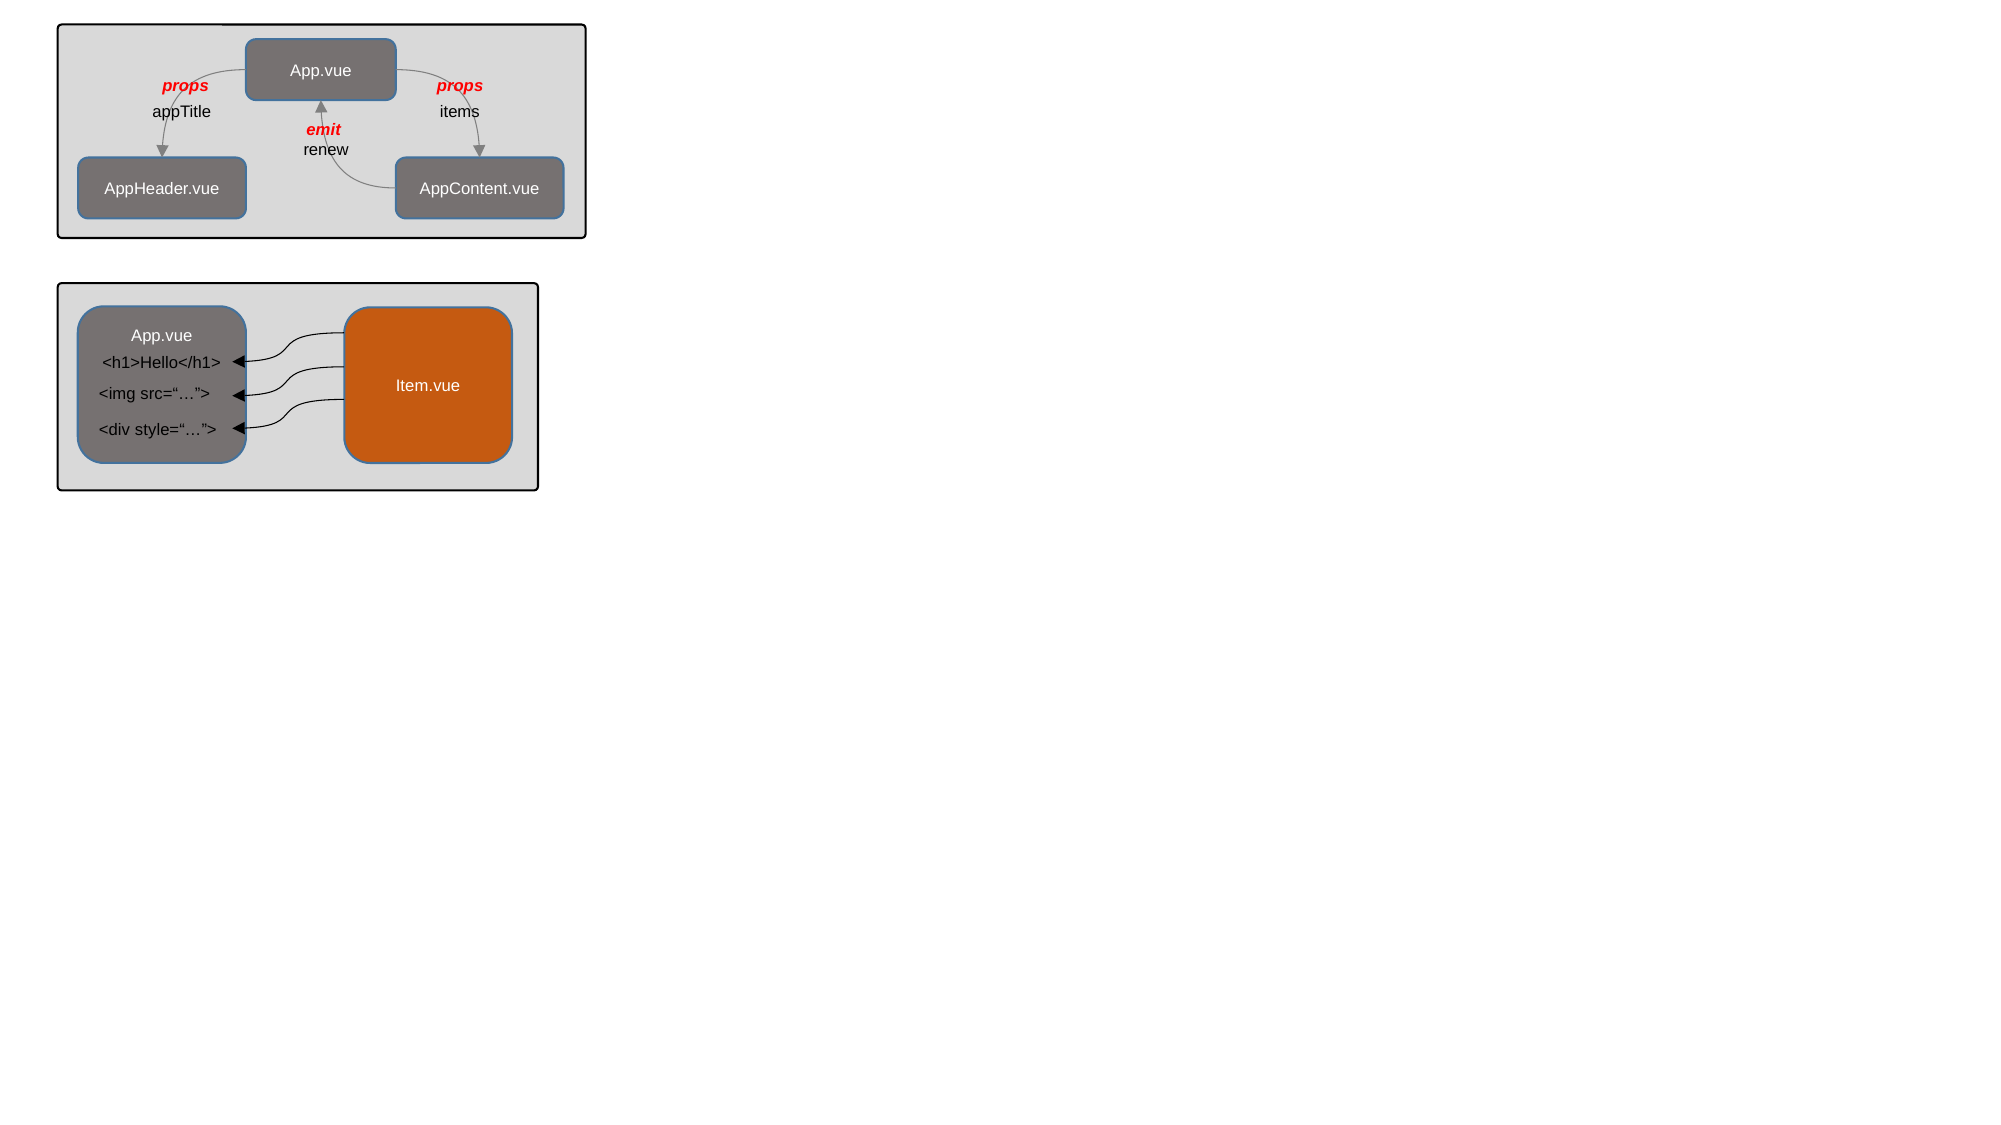

App.vue
props
props
appTitle
items
emit
renew
AppHeader.vue
AppContent.vue

App.vue

Item.vue
<h1>Hello</h1>
<img src=“…”>
<div style=“…”>